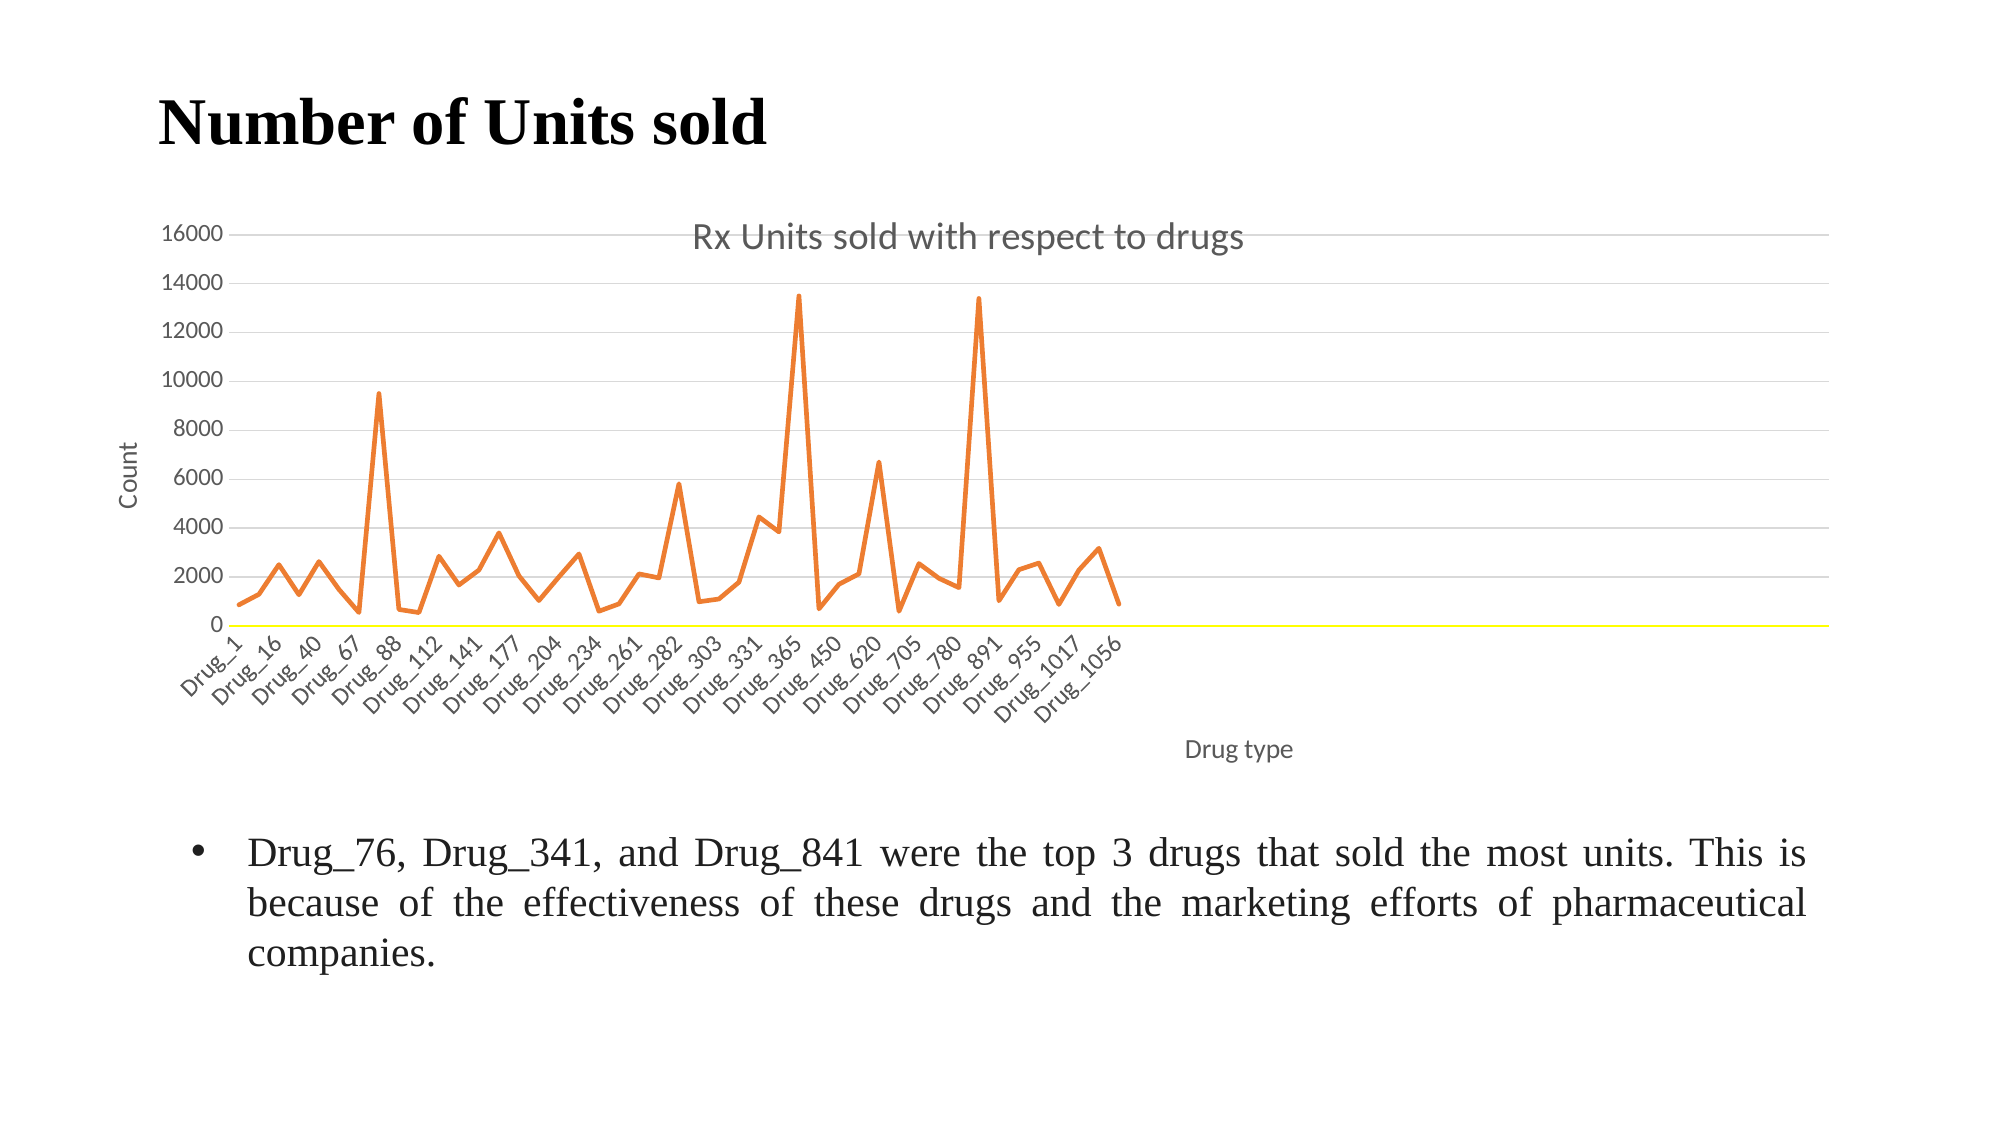

Number of Units sold

### Chart: Rx Units sold with respect to drugs

| Category | Rx Units sold |
|---|---|
| Drug_1 | 863.0 |
| Drug_6 | 1294.0 |
| Drug_16 | 2509.0 |
| Drug_28 | 1276.0 |
| Drug_40 | 2634.0 |
| Drug_53 | 1497.0 |
| Drug_67 | 549.0 |
| Drug_76 | 9507.0 |
| Drug_88 | 676.0 |
| Drug_100 | 546.0 |
| Drug_112 | 2852.0 |
| Drug_123 | 1675.0 |
| Drug_141 | 2286.0 |
| Drug_158 | 3808.0 |
| Drug_177 | 2051.0 |
| Drug_192 | 1039.0 |
| Drug_204 | 2008.0 |
| Drug_228 | 2946.0 |
| Drug_234 | 604.0 |
| Drug_245 | 901.0 |
| Drug_261 | 2129.0 |
| Drug_274 | 1964.0 |
| Drug_282 | 5813.0 |
| Drug_294 | 990.0 |
| Drug_303 | 1103.0 |
| Drug_319 | 1791.0 |
| Drug_331 | 4460.0 |
| Drug_339 | 3845.0 |
| Drug_365 | 13499.0 |
| Drug_420 | 700.0 |
| Drug_450 | 1704.0 |
| Drug_530 | 2131.0 |
| Drug_620 | 6708.0 |
| Drug_680 | 601.0 |
| Drug_705 | 2551.0 |
| Drug_757 | 1948.0 |
| Drug_780 | 1568.0 |
| Drug_841 | 13394.0 |
| Drug_891 | 1030.0 |
| Drug_928 | 2302.0 |
| Drug_955 | 2575.0 |
| Drug_998 | 880.0 |
| Drug_1017 | 2287.0 |
| Drug_1054 | 3175.0 |
| Drug_1056 | 893.0 |
Drug_76, Drug_341, and Drug_841 were the top 3 drugs that sold the most units. This is because of the effectiveness of these drugs and the marketing efforts of pharmaceutical companies.